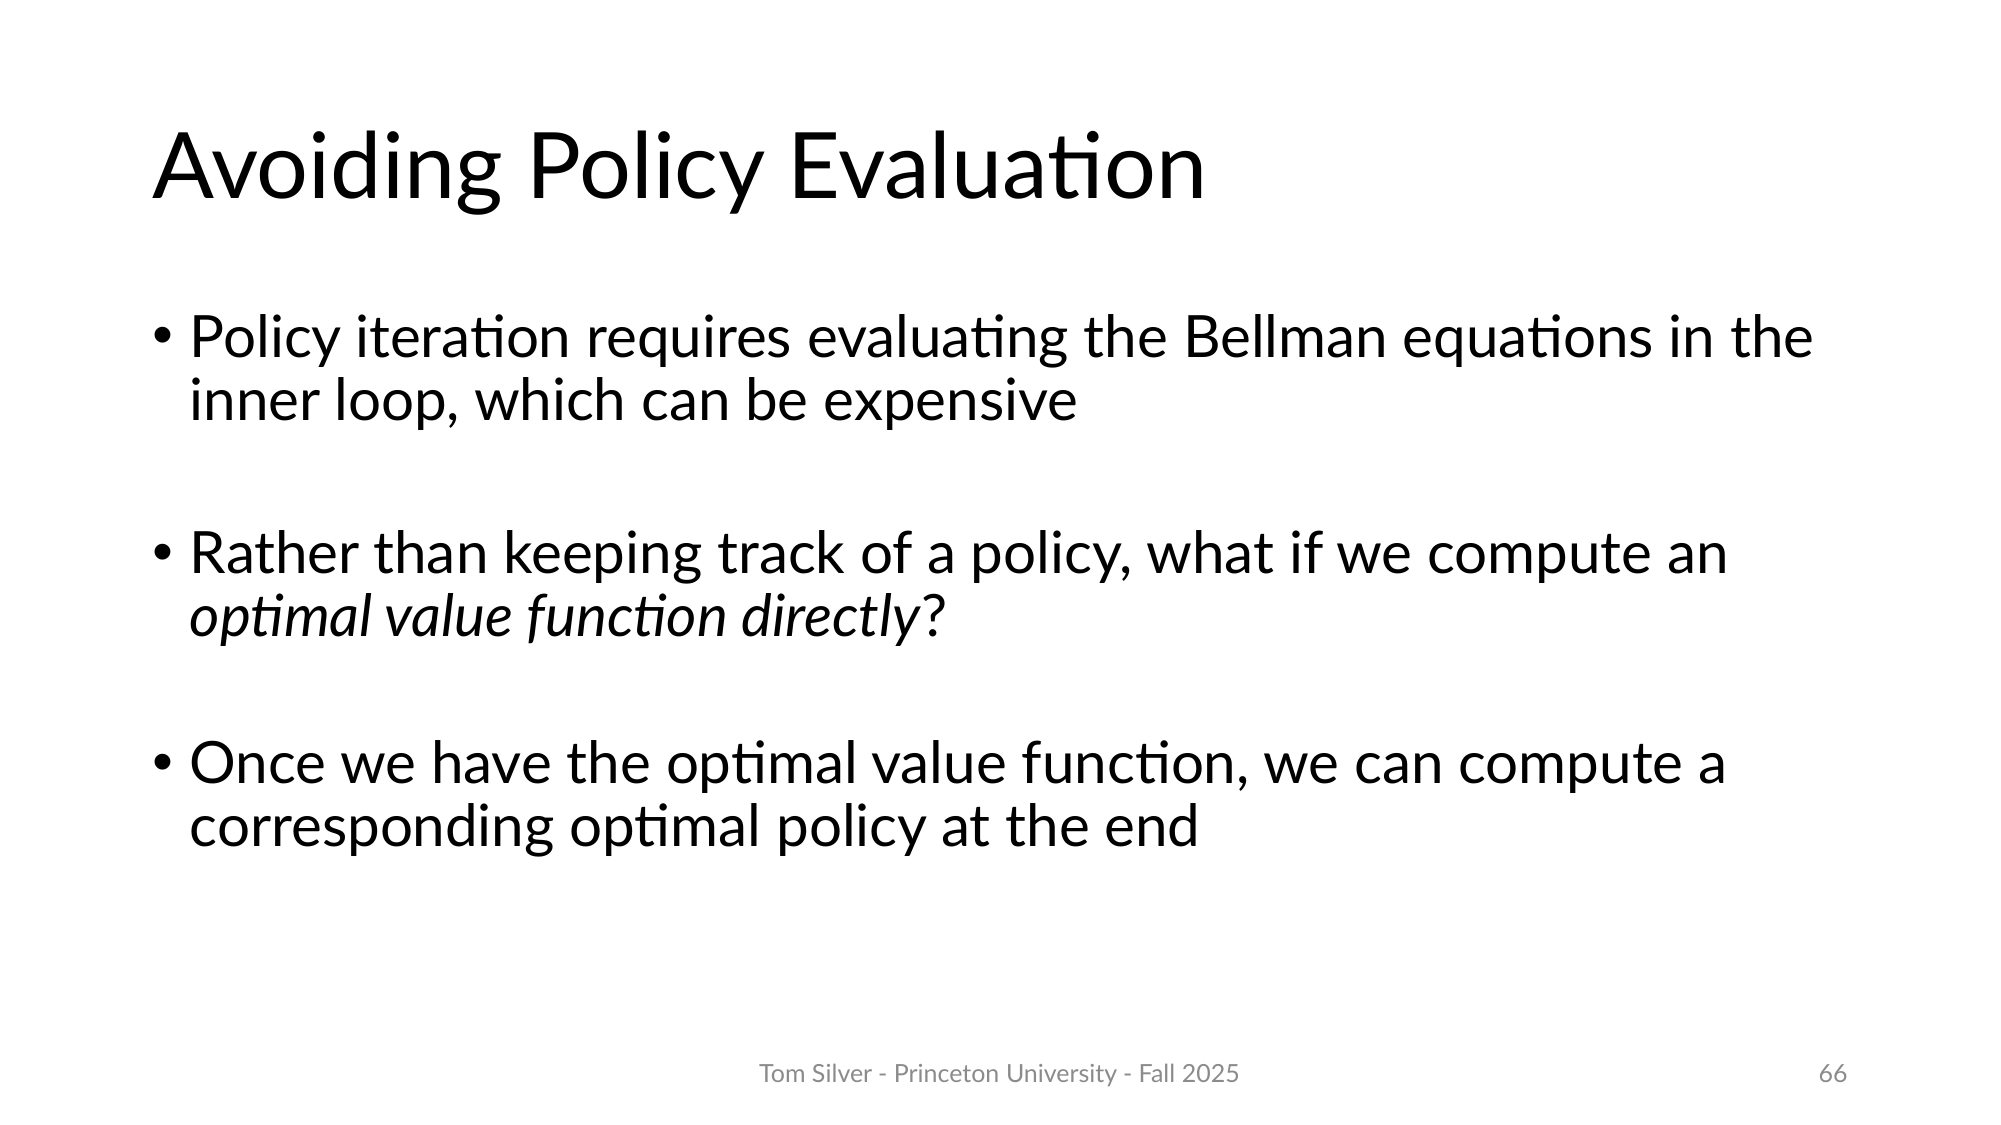

# Avoiding Policy Evaluation
Policy iteration requires evaluating the Bellman equations in the inner loop, which can be expensive
Rather than keeping track of a policy, what if we compute an optimal value function directly?
Once we have the optimal value function, we can compute a corresponding optimal policy at the end
Tom Silver - Princeton University - Fall 2025
66